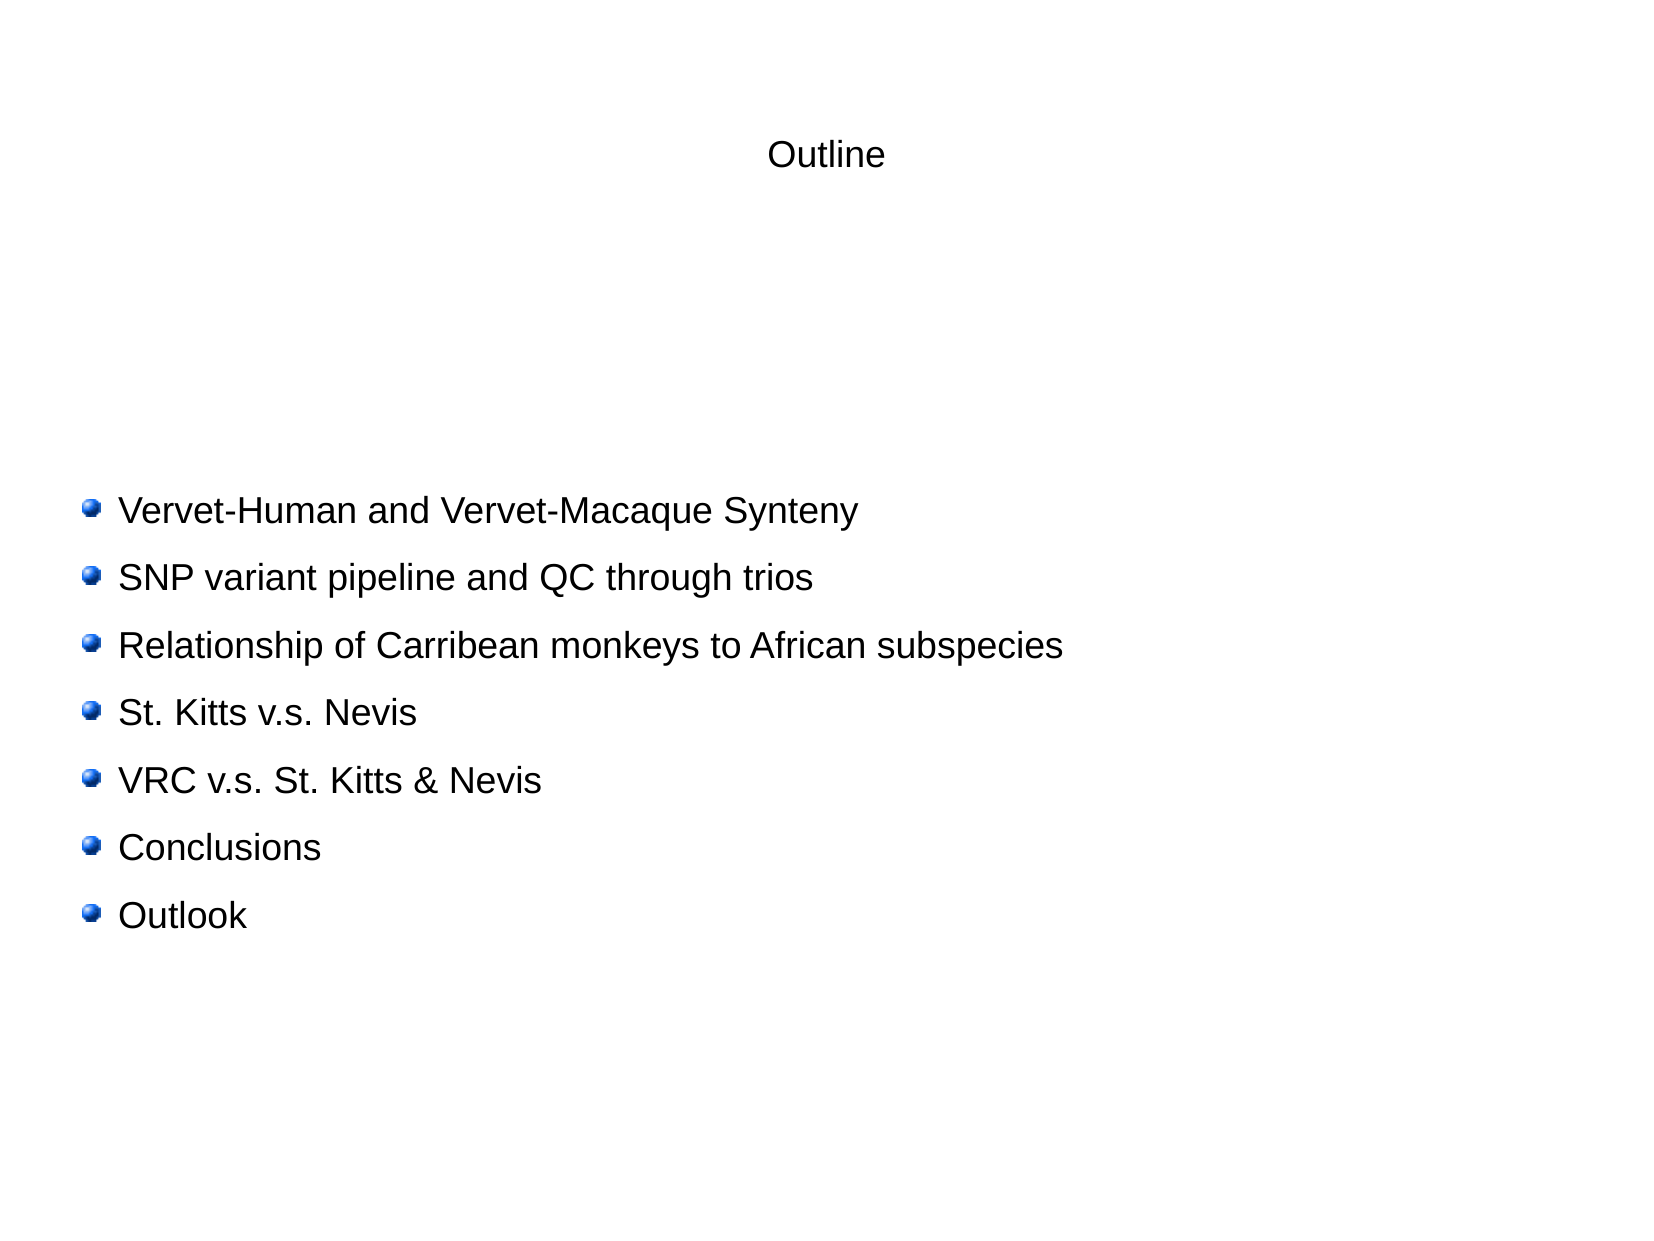

Outline
Vervet-Human and Vervet-Macaque Synteny
SNP variant pipeline and QC through trios
Relationship of Carribean monkeys to African subspecies
St. Kitts v.s. Nevis
VRC v.s. St. Kitts & Nevis
Conclusions
Outlook